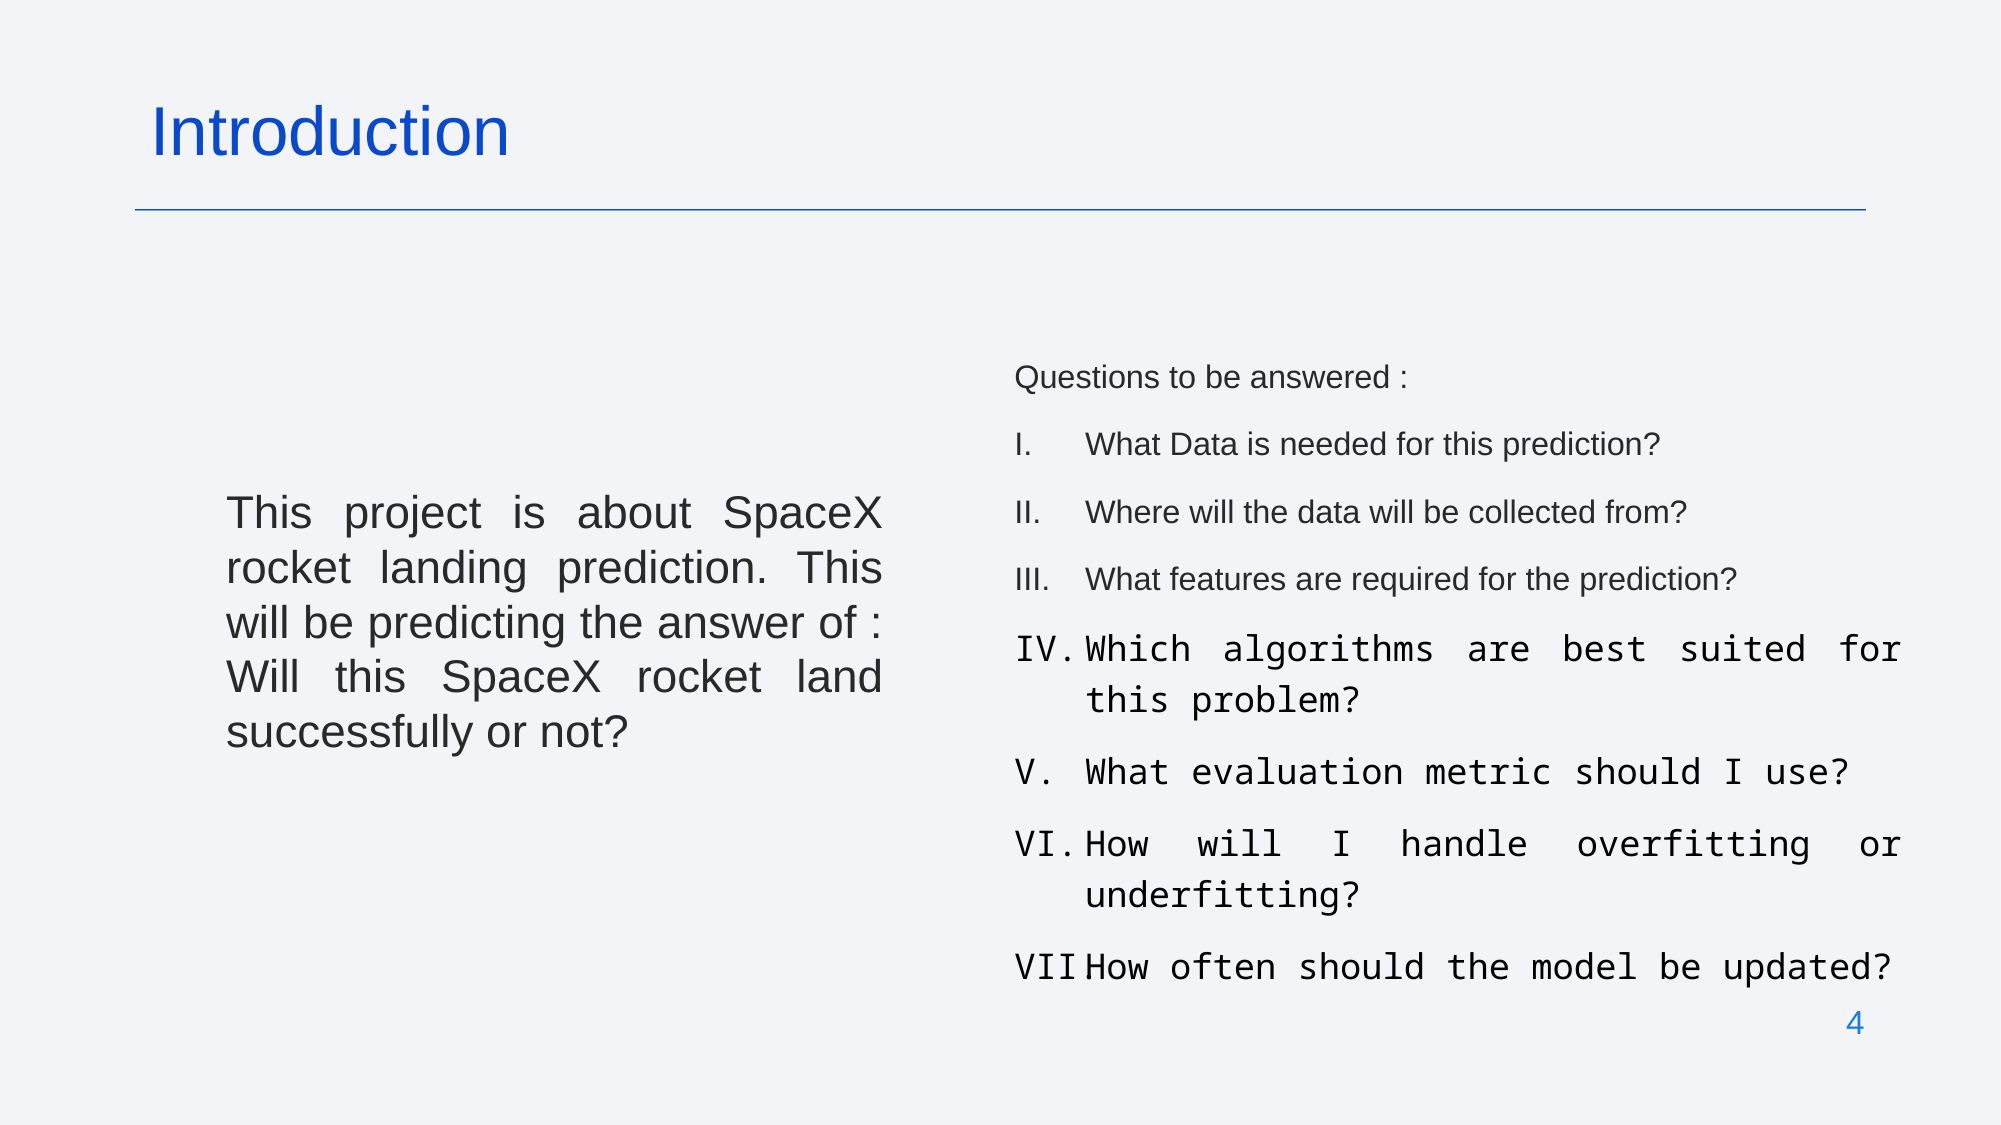

Introduction
Questions to be answered :
What Data is needed for this prediction?
Where will the data will be collected from?
What features are required for the prediction?
Which algorithms are best suited for this problem?
What evaluation metric should I use?
How will I handle overfitting or underfitting?
How often should the model be updated?
This project is about SpaceX rocket landing prediction. This will be predicting the answer of : Will this SpaceX rocket land successfully or not?
4